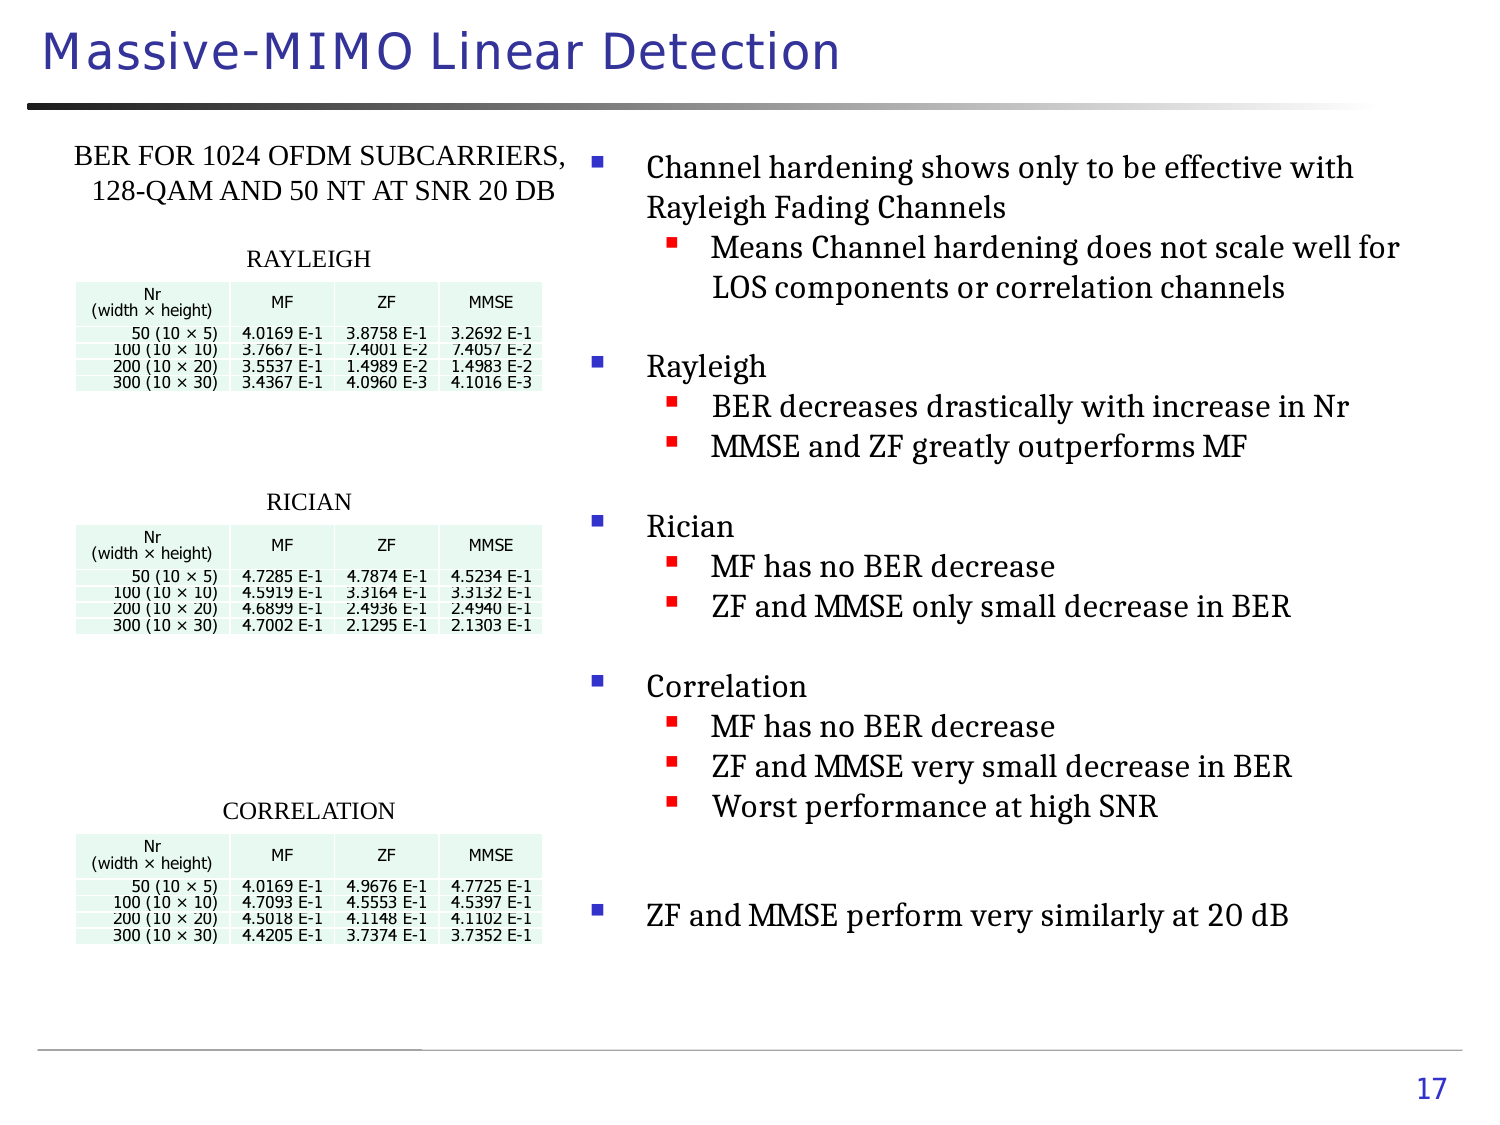

# Massive-MIMO Linear Detection
BER for 1024 OFDM subcarriers,
128-QAM and 50 Nt at SNR 20 dB
Channel hardening shows only to be effective with Rayleigh Fading Channels
Means Channel hardening does not scale well for LOS components or correlation channels

Rayleigh
BER decreases drastically with increase in Nr
MMSE and ZF greatly outperforms MF

Rician
MF has no BER decrease
ZF and MMSE only small decrease in BER

Correlation
MF has no BER decrease
ZF and MMSE very small decrease in BER
Worst performance at high SNR

ZF and MMSE perform very similarly at 20 dB

Rayleigh
| Nr (width × height) | MF | ZF | MMSE |
| --- | --- | --- | --- |
| 50 (10 × 5) | 4.0169 E-1 | 3.8758 E-1 | 3.2692 E-1 |
| 100 (10 × 10) | 3.7667 E-1 | 7.4001 E-2 | 7.4057 E-2 |
| 200 (10 × 20) | 3.5537 E-1 | 1.4989 E-2 | 1.4983 E-2 |
| 300 (10 × 30) | 3.4367 E-1 | 4.0960 E-3 | 4.1016 E-3 |
Rician
| Nr (width × height) | MF | ZF | MMSE |
| --- | --- | --- | --- |
| 50 (10 × 5) | 4.7285 E-1 | 4.7874 E-1 | 4.5234 E-1 |
| 100 (10 × 10) | 4.5919 E-1 | 3.3164 E-1 | 3.3132 E-1 |
| 200 (10 × 20) | 4.6899 E-1 | 2.4936 E-1 | 2.4940 E-1 |
| 300 (10 × 30) | 4.7002 E-1 | 2.1295 E-1 | 2.1303 E-1 |
Correlation
| Nr (width × height) | MF | ZF | MMSE |
| --- | --- | --- | --- |
| 50 (10 × 5) | 4.0169 E-1 | 4.9676 E-1 | 4.7725 E-1 |
| 100 (10 × 10) | 4.7093 E-1 | 4.5553 E-1 | 4.5397 E-1 |
| 200 (10 × 20) | 4.5018 E-1 | 4.1148 E-1 | 4.1102 E-1 |
| 300 (10 × 30) | 4.4205 E-1 | 3.7374 E-1 | 3.7352 E-1 |